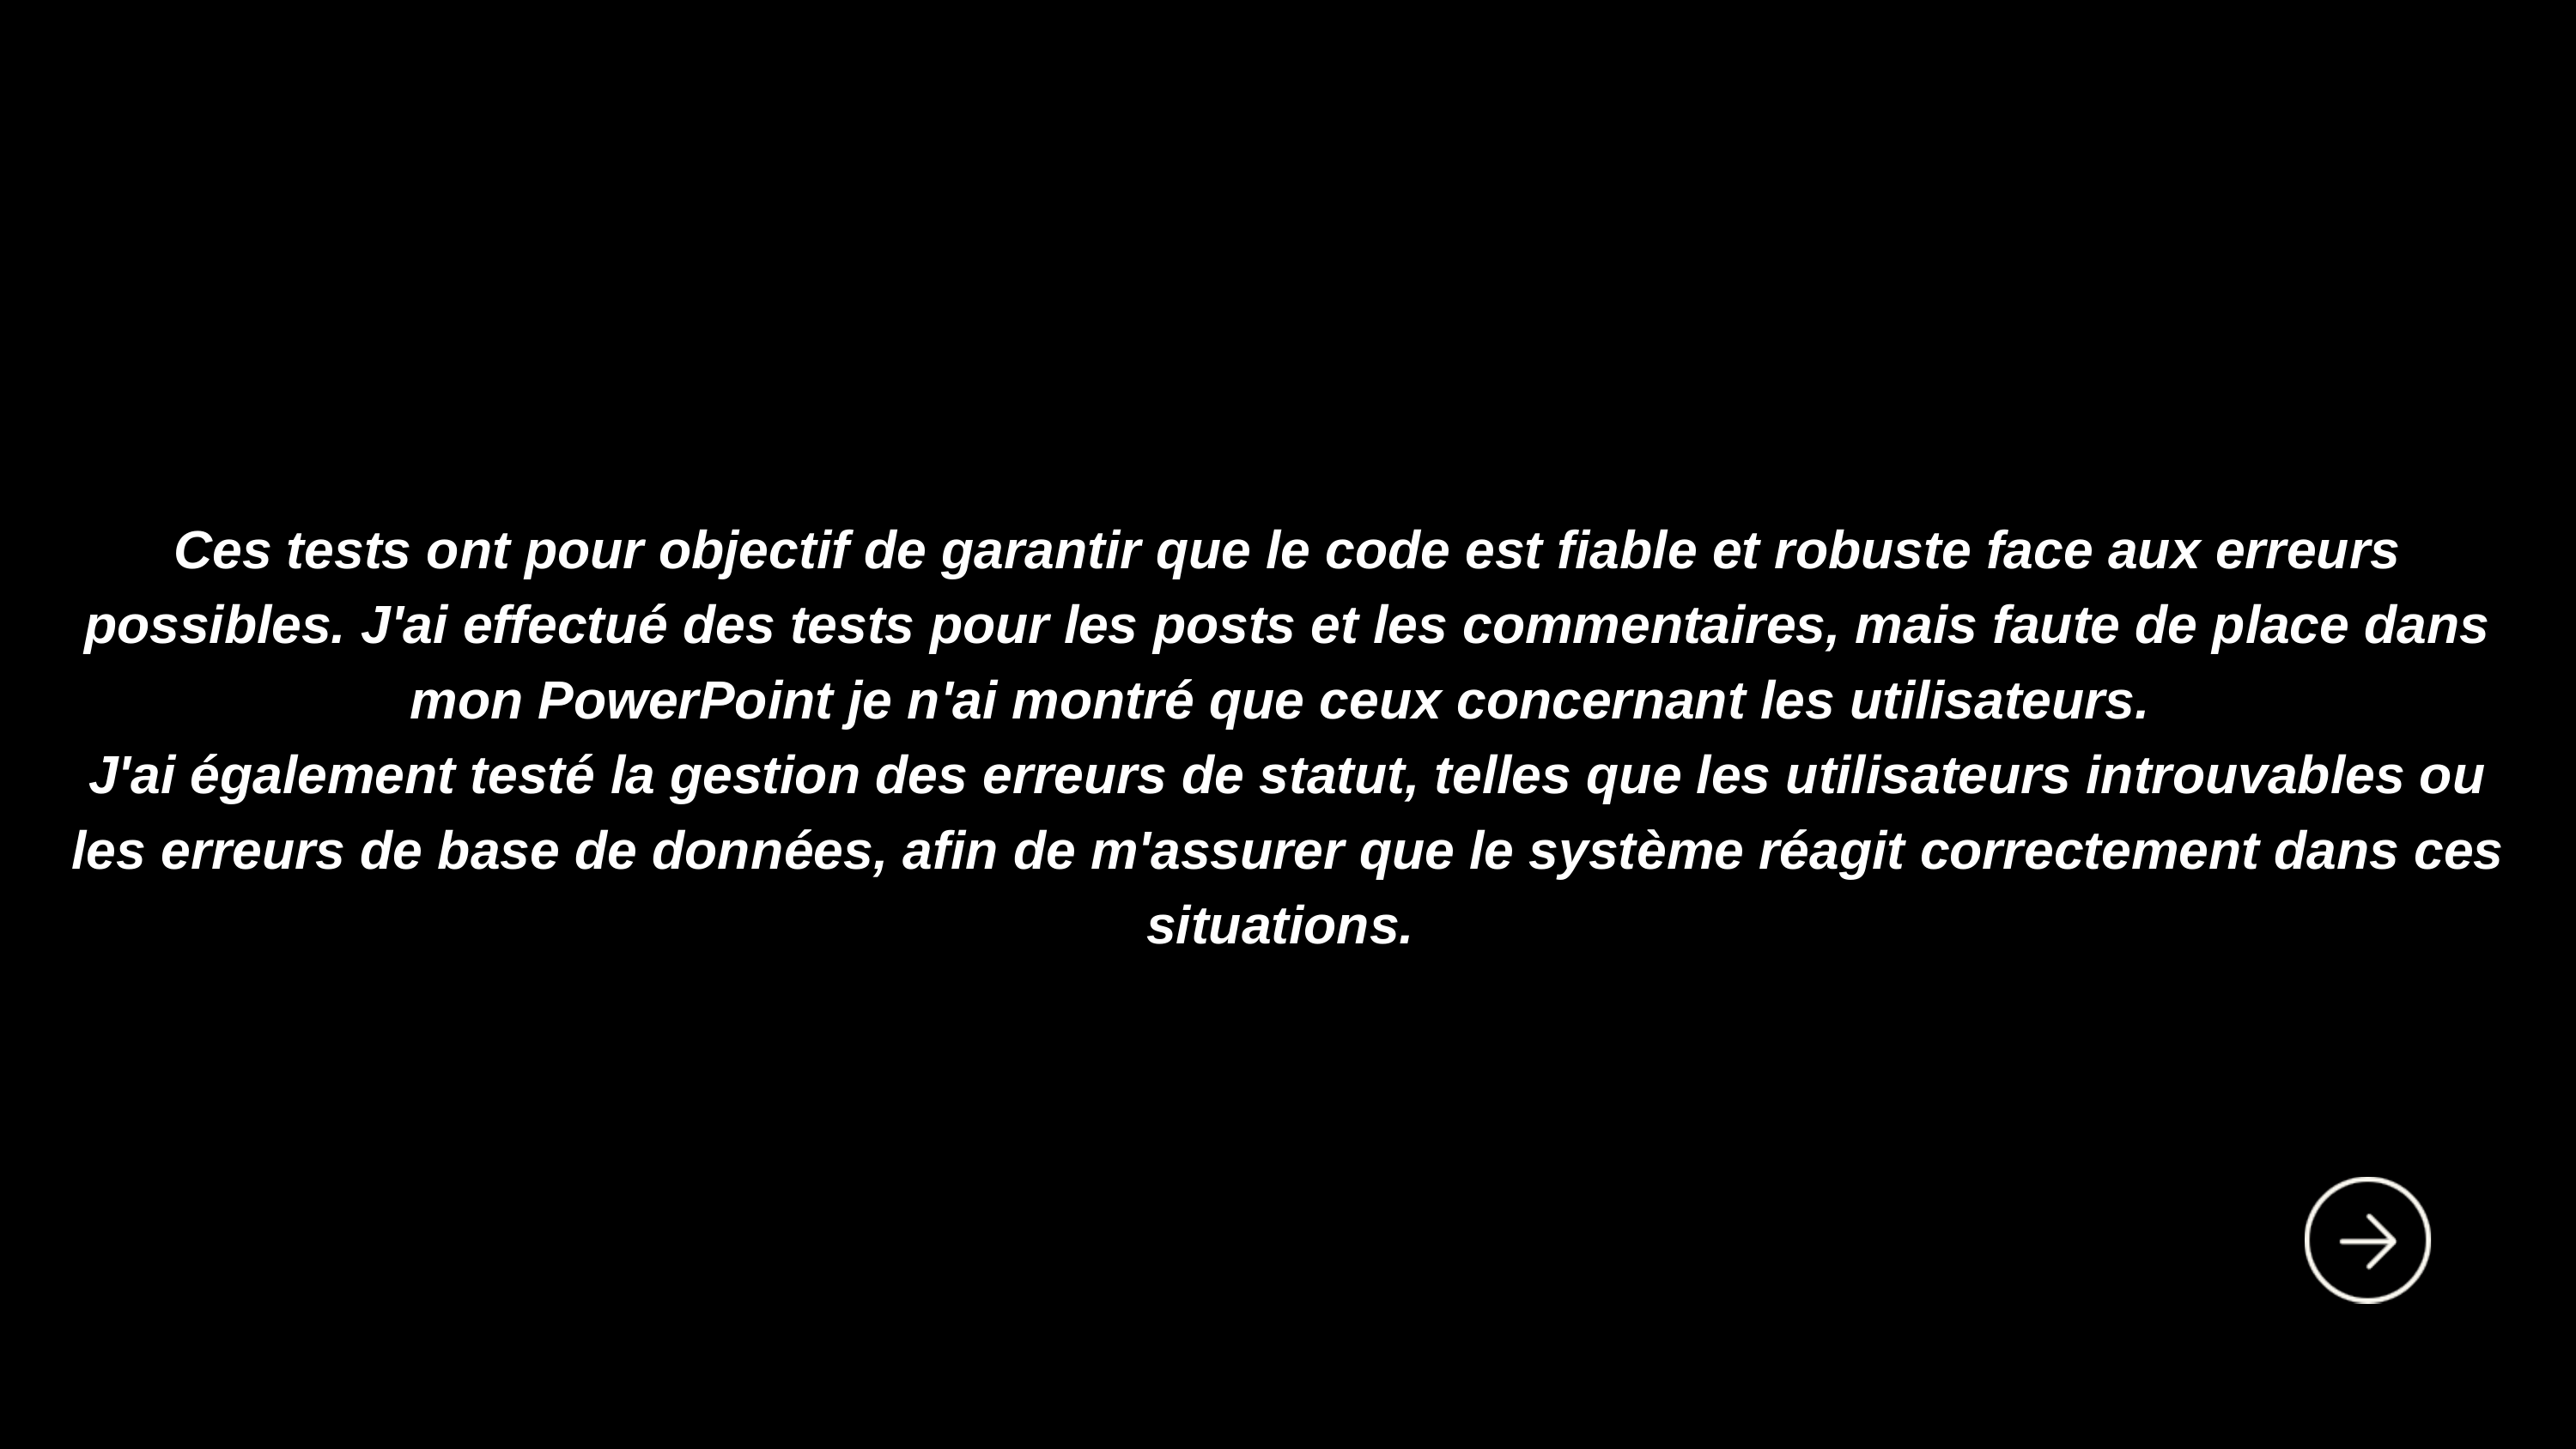

Ces tests ont pour objectif de garantir que le code est fiable et robuste face aux erreurs possibles. J'ai effectué des tests pour les posts et les commentaires, mais faute de place dans mon PowerPoint je n'ai montré que ceux concernant les utilisateurs.
J'ai également testé la gestion des erreurs de statut, telles que les utilisateurs introuvables ou les erreurs de base de données, afin de m'assurer que le système réagit correctement dans ces situations.